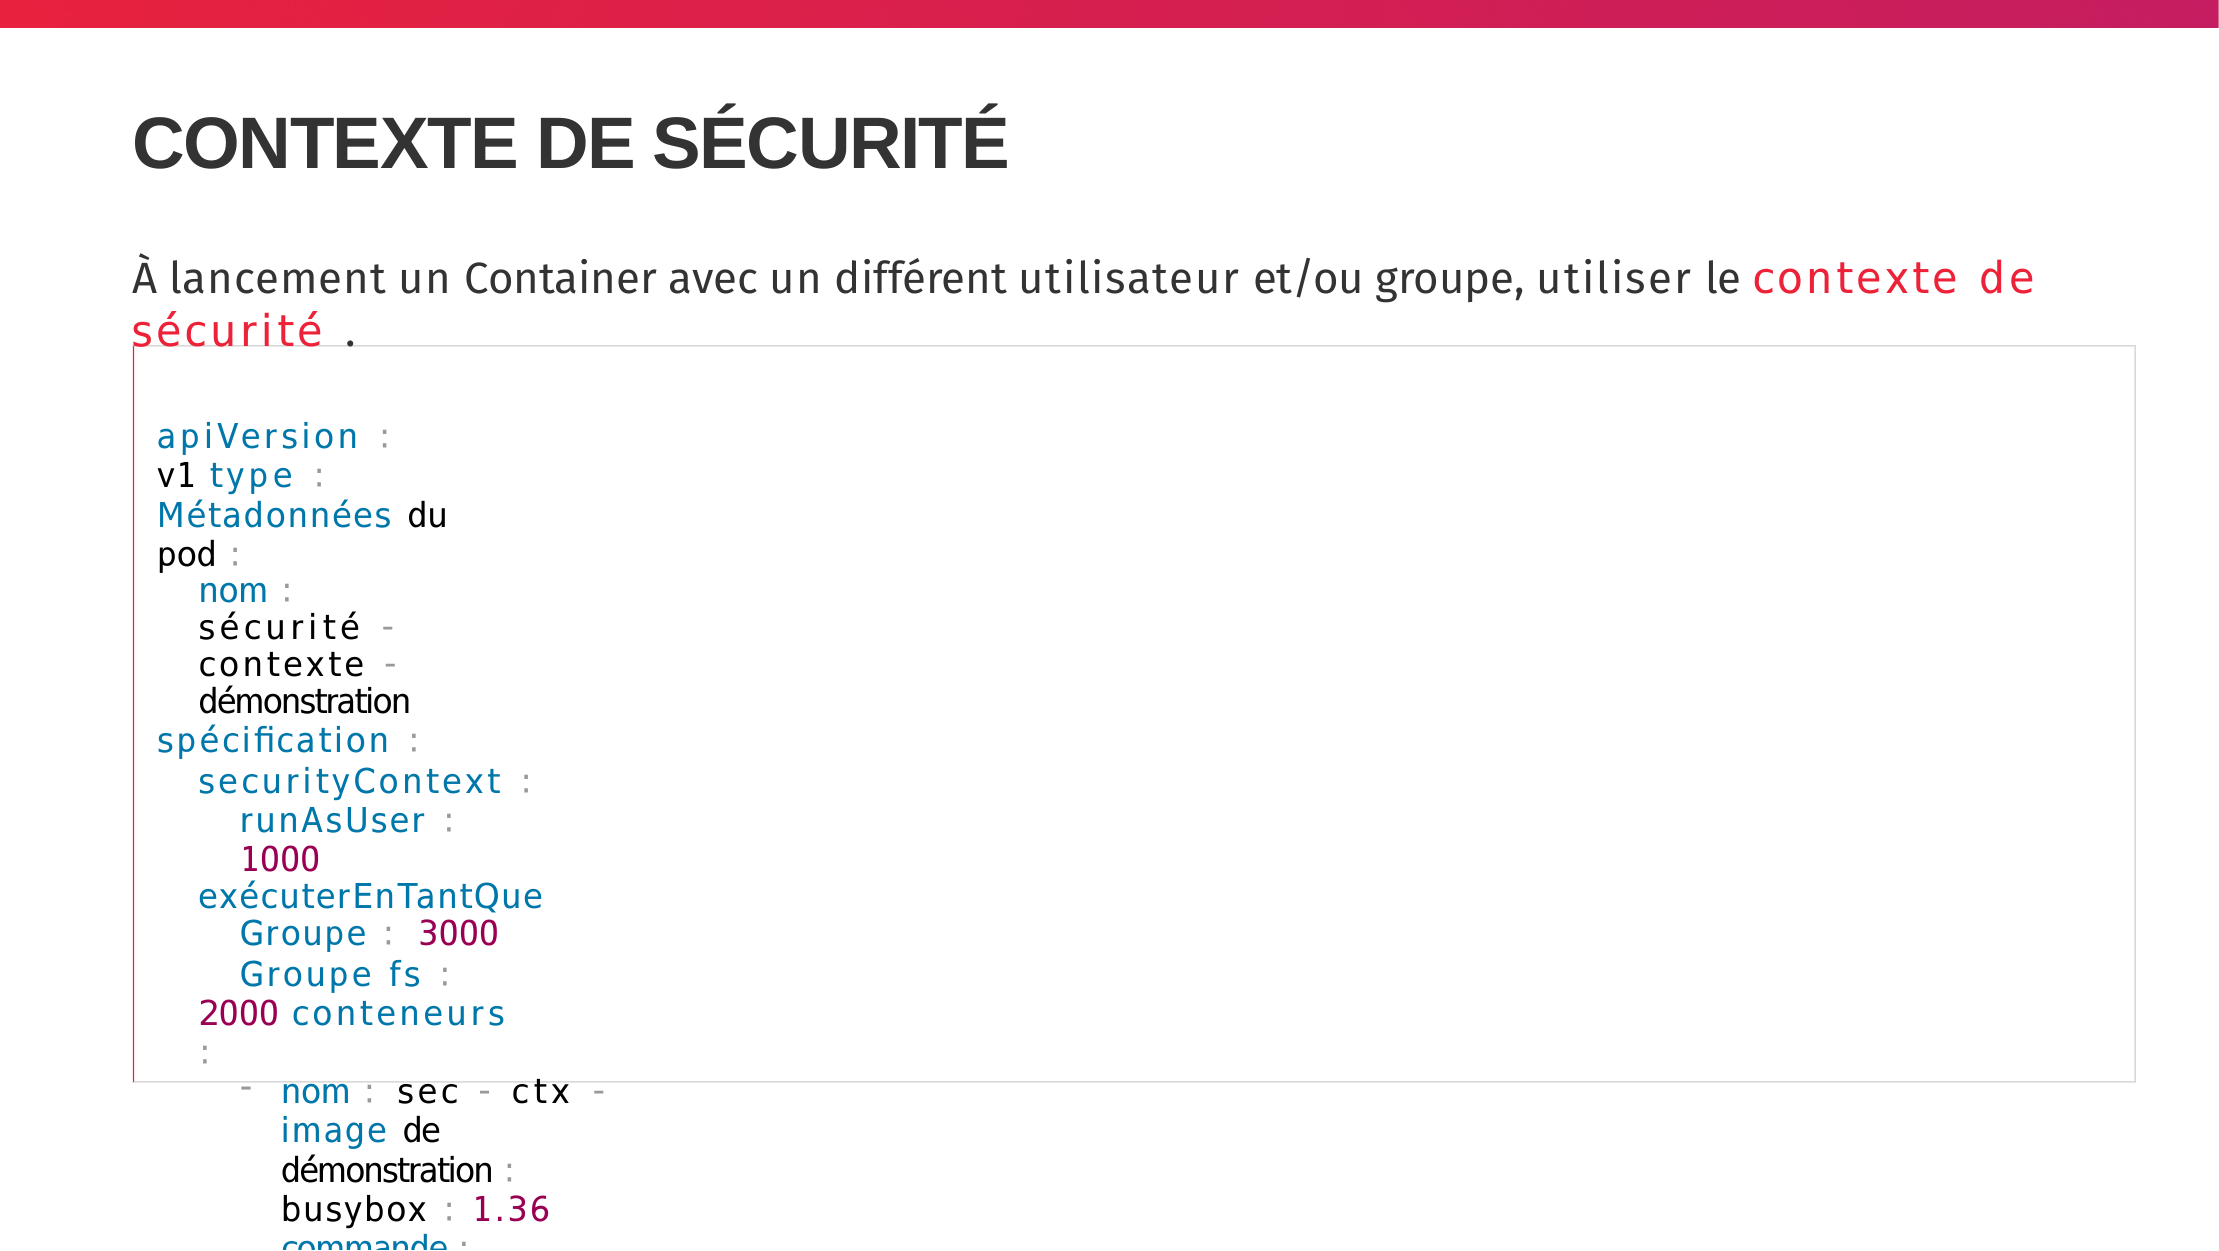

# CONTEXTE DE SÉCURITÉ
À lancement un Container avec un différent utilisateur et/ou groupe, utiliser le contexte de sécurité .

apiVersion :  v1 type : Métadonnées du pod :
nom :  sécurité - contexte - démonstration
spécification :
securityContext : runAsUser : 1000
exécuterEnTantQueGroupe :  3000
Groupe fs : 2000 conteneurs :
nom : sec - ctx - image de démonstration : busybox : 1.36 commande :  [  "identifiant"  ]
nom : racine
image : busybox : 1.36 commande :  [  "identifiant"  ] contexte de sécurité :
exécuterEnTantQueL'Utilisateur : 0